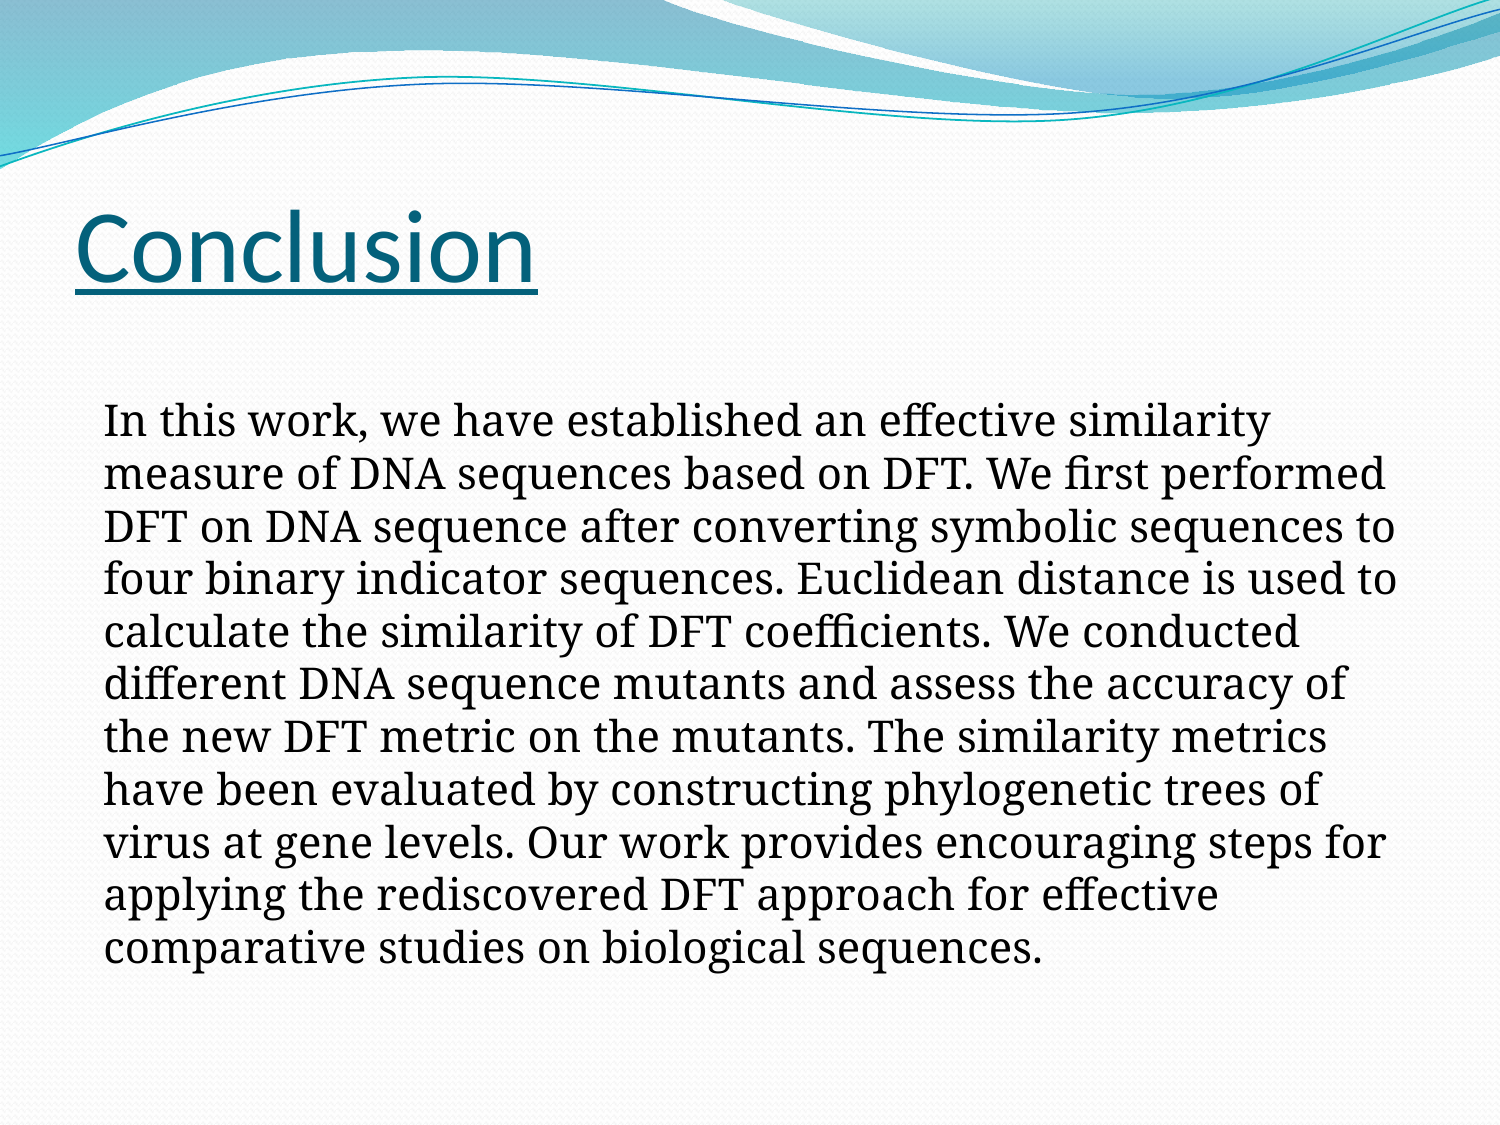

# Conclusion
In this work, we have established an effective similarity measure of DNA sequences based on DFT. We first performed DFT on DNA sequence after converting symbolic sequences to four binary indicator sequences. Euclidean distance is used to calculate the similarity of DFT coefficients. We conducted different DNA sequence mutants and assess the accuracy of the new DFT metric on the mutants. The similarity metrics have been evaluated by constructing phylogenetic trees of virus at gene levels. Our work provides encouraging steps for applying the rediscovered DFT approach for effective comparative studies on biological sequences.